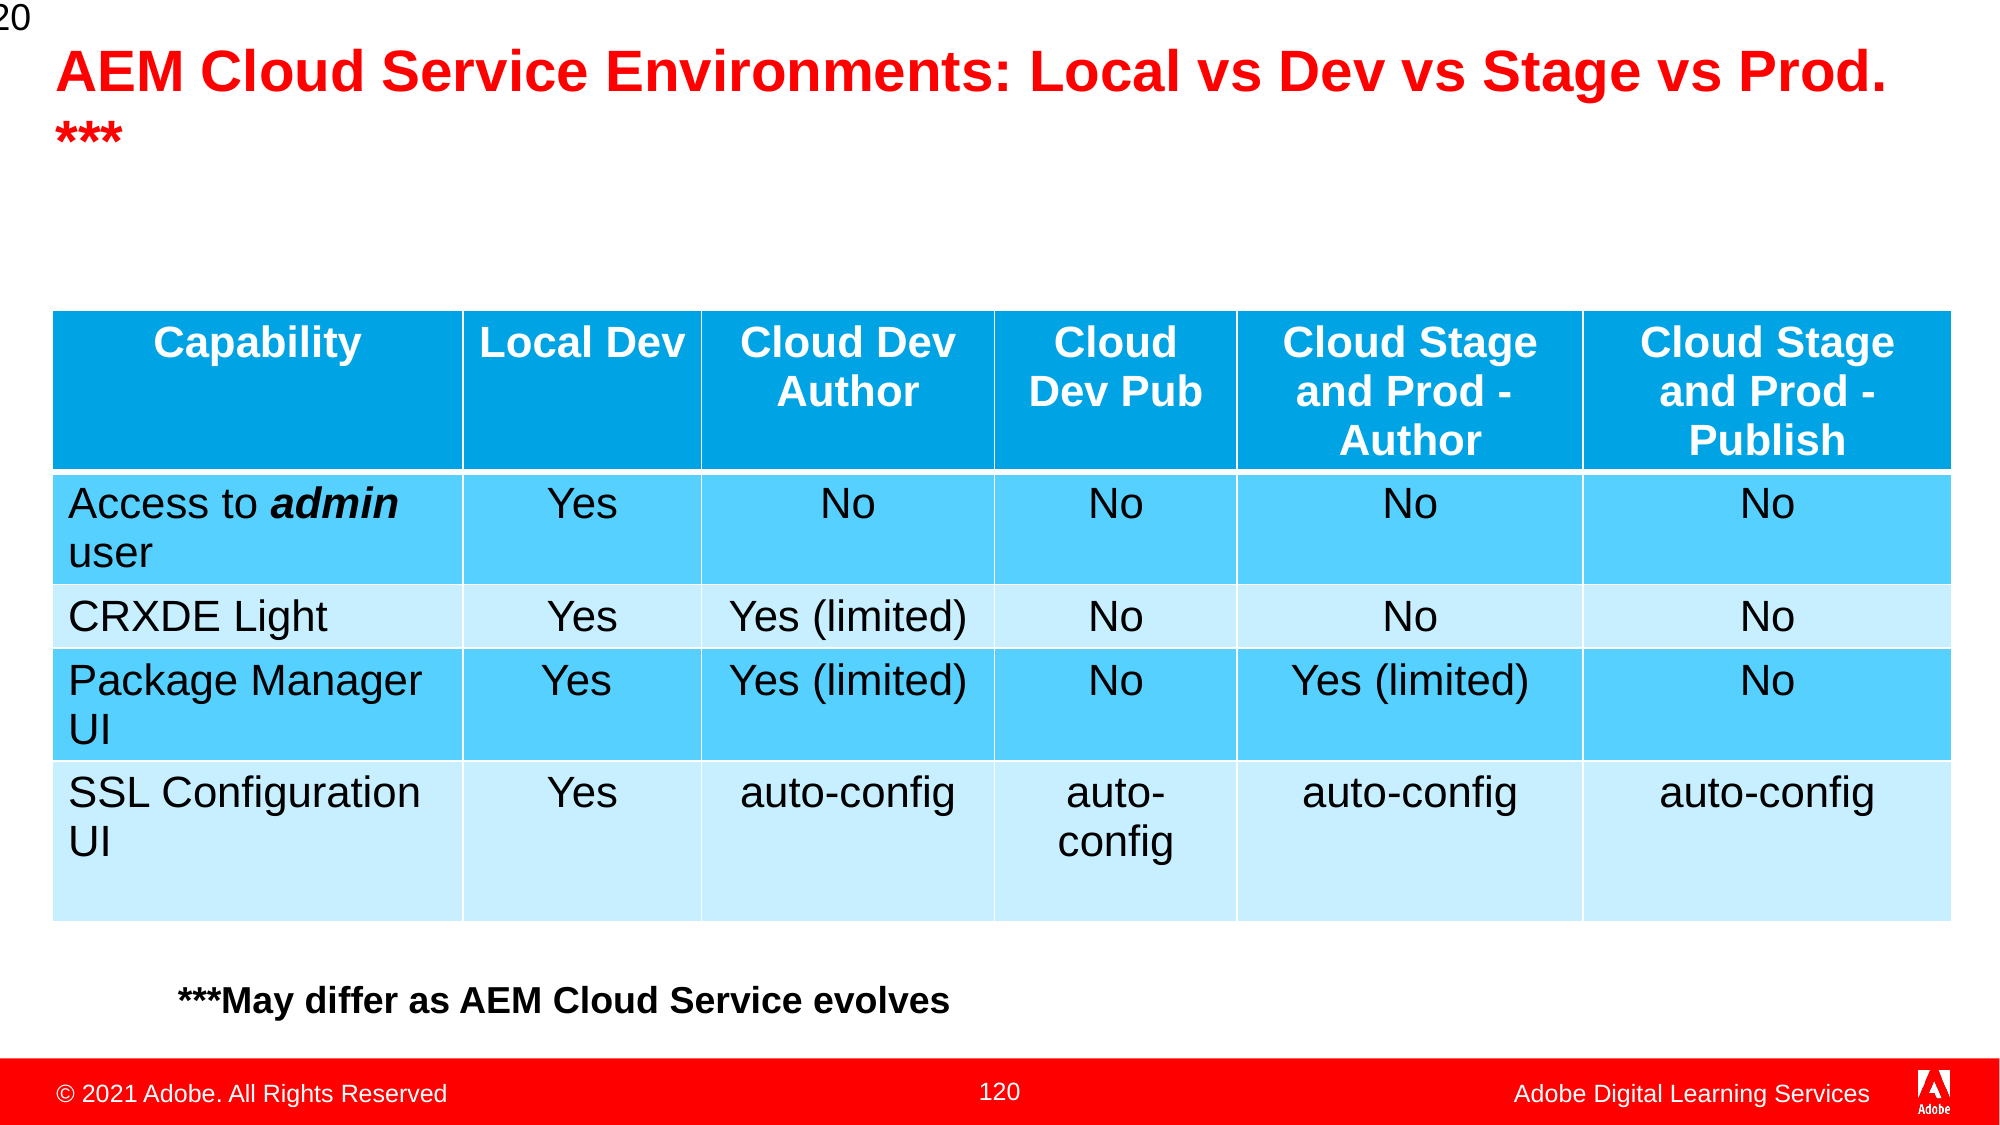

120
# AEM Cloud Service Environments: Local vs Dev vs Stage vs Prod. ***
| Capability | Local Dev | Cloud Dev Author | Cloud Dev Pub | Cloud Stage and Prod - Author | Cloud Stage and Prod - Publish |
| --- | --- | --- | --- | --- | --- |
| Access to admin user | Yes | No | No | No | No |
| CRXDE Light | Yes | Yes (limited) | No | No | No |
| Package Manager UI | Yes | Yes (limited) | No | Yes (limited) | No |
| SSL Configuration UI | Yes | auto-config | auto-config | auto-config | auto-config |
***May differ as AEM Cloud Service evolves